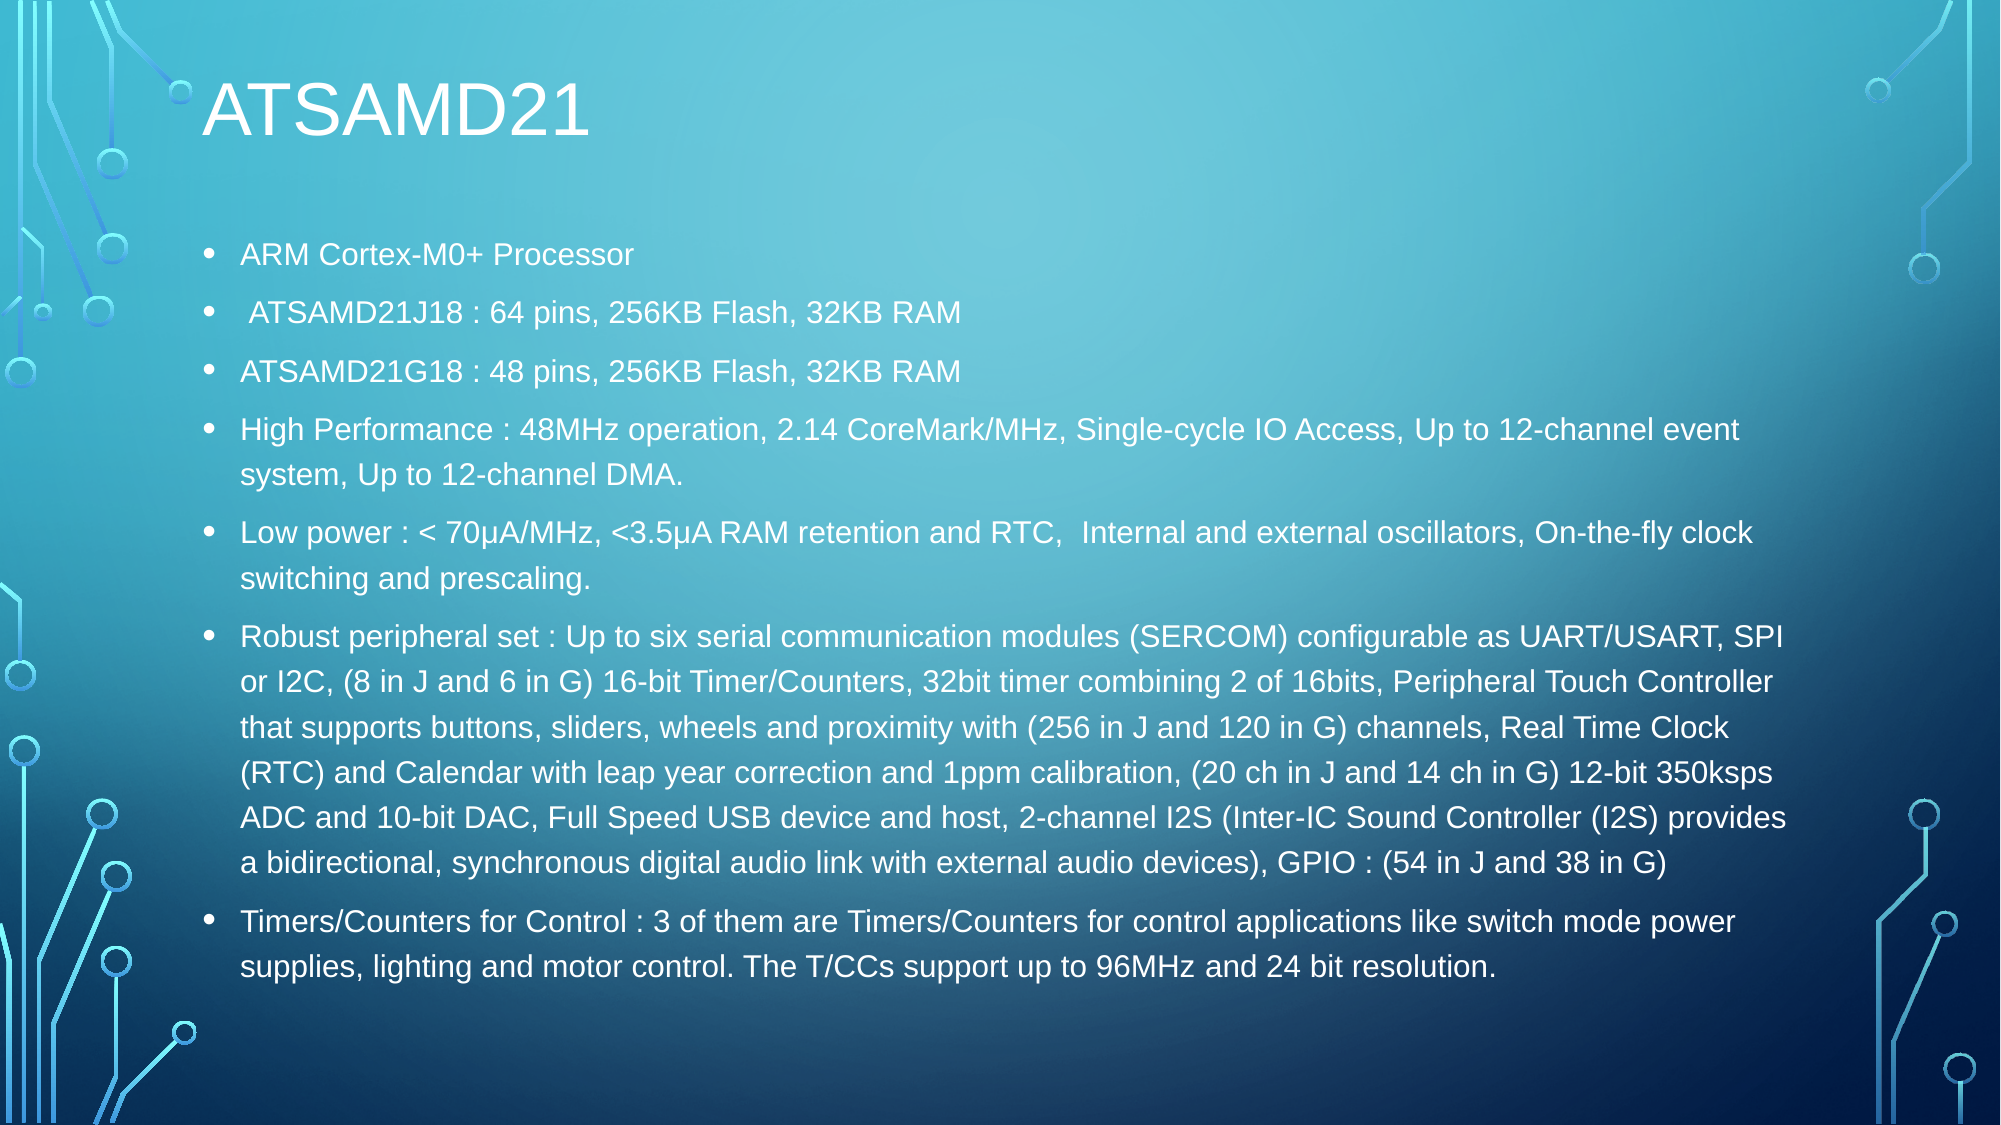

# ATSAMD21
ARM Cortex-M0+ Processor
 ATSAMD21J18 : 64 pins, 256KB Flash, 32KB RAM
ATSAMD21G18 : 48 pins, 256KB Flash, 32KB RAM
High Performance : 48MHz operation, 2.14 CoreMark/MHz, Single-cycle IO Access, Up to 12-channel event system, Up to 12-channel DMA.
Low power : < 70μA/MHz, <3.5μA RAM retention and RTC,  Internal and external oscillators, On-the-fly clock switching and prescaling.
Robust peripheral set : Up to six serial communication modules (SERCOM) configurable as UART/USART, SPI or I2C, (8 in J and 6 in G) 16-bit Timer/Counters, 32bit timer combining 2 of 16bits, Peripheral Touch Controller that supports buttons, sliders, wheels and proximity with (256 in J and 120 in G) channels, Real Time Clock (RTC) and Calendar with leap year correction and 1ppm calibration, (20 ch in J and 14 ch in G) 12-bit 350ksps ADC and 10-bit DAC, Full Speed USB device and host, 2-channel I2S (Inter-IC Sound Controller (I2S) provides a bidirectional, synchronous digital audio link with external audio devices), GPIO : (54 in J and 38 in G)
Timers/Counters for Control : 3 of them are Timers/Counters for control applications like switch mode power supplies, lighting and motor control. The T/CCs support up to 96MHz and 24 bit resolution.